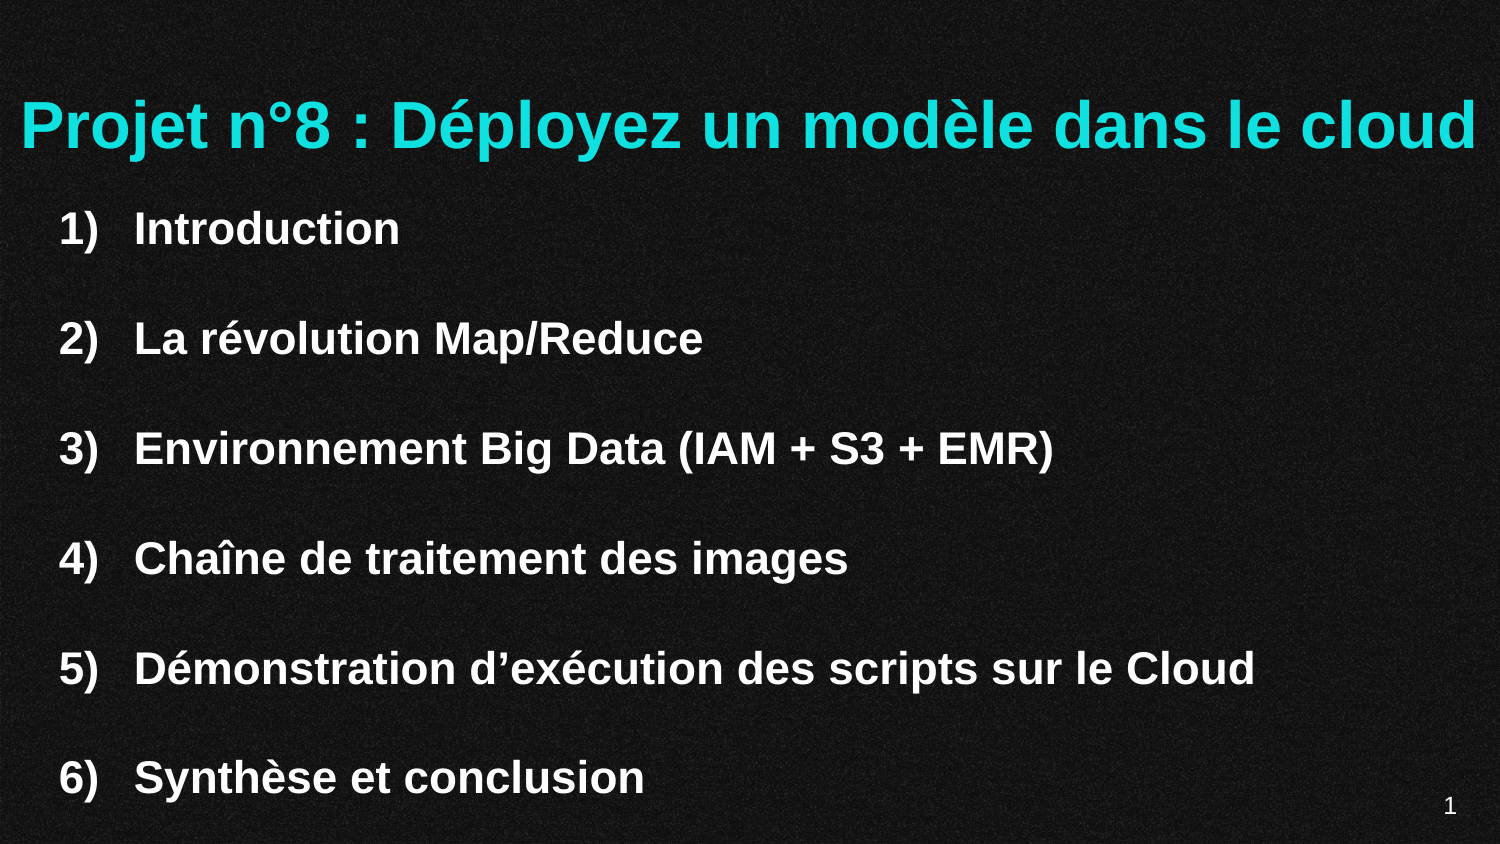

Projet n°8 : Déployez un modèle dans le cloud
Introduction

La révolution Map/Reduce

Environnement Big Data (IAM + S3 + EMR)

Chaîne de traitement des images

Démonstration d’exécution des scripts sur le Cloud

Synthèse et conclusion